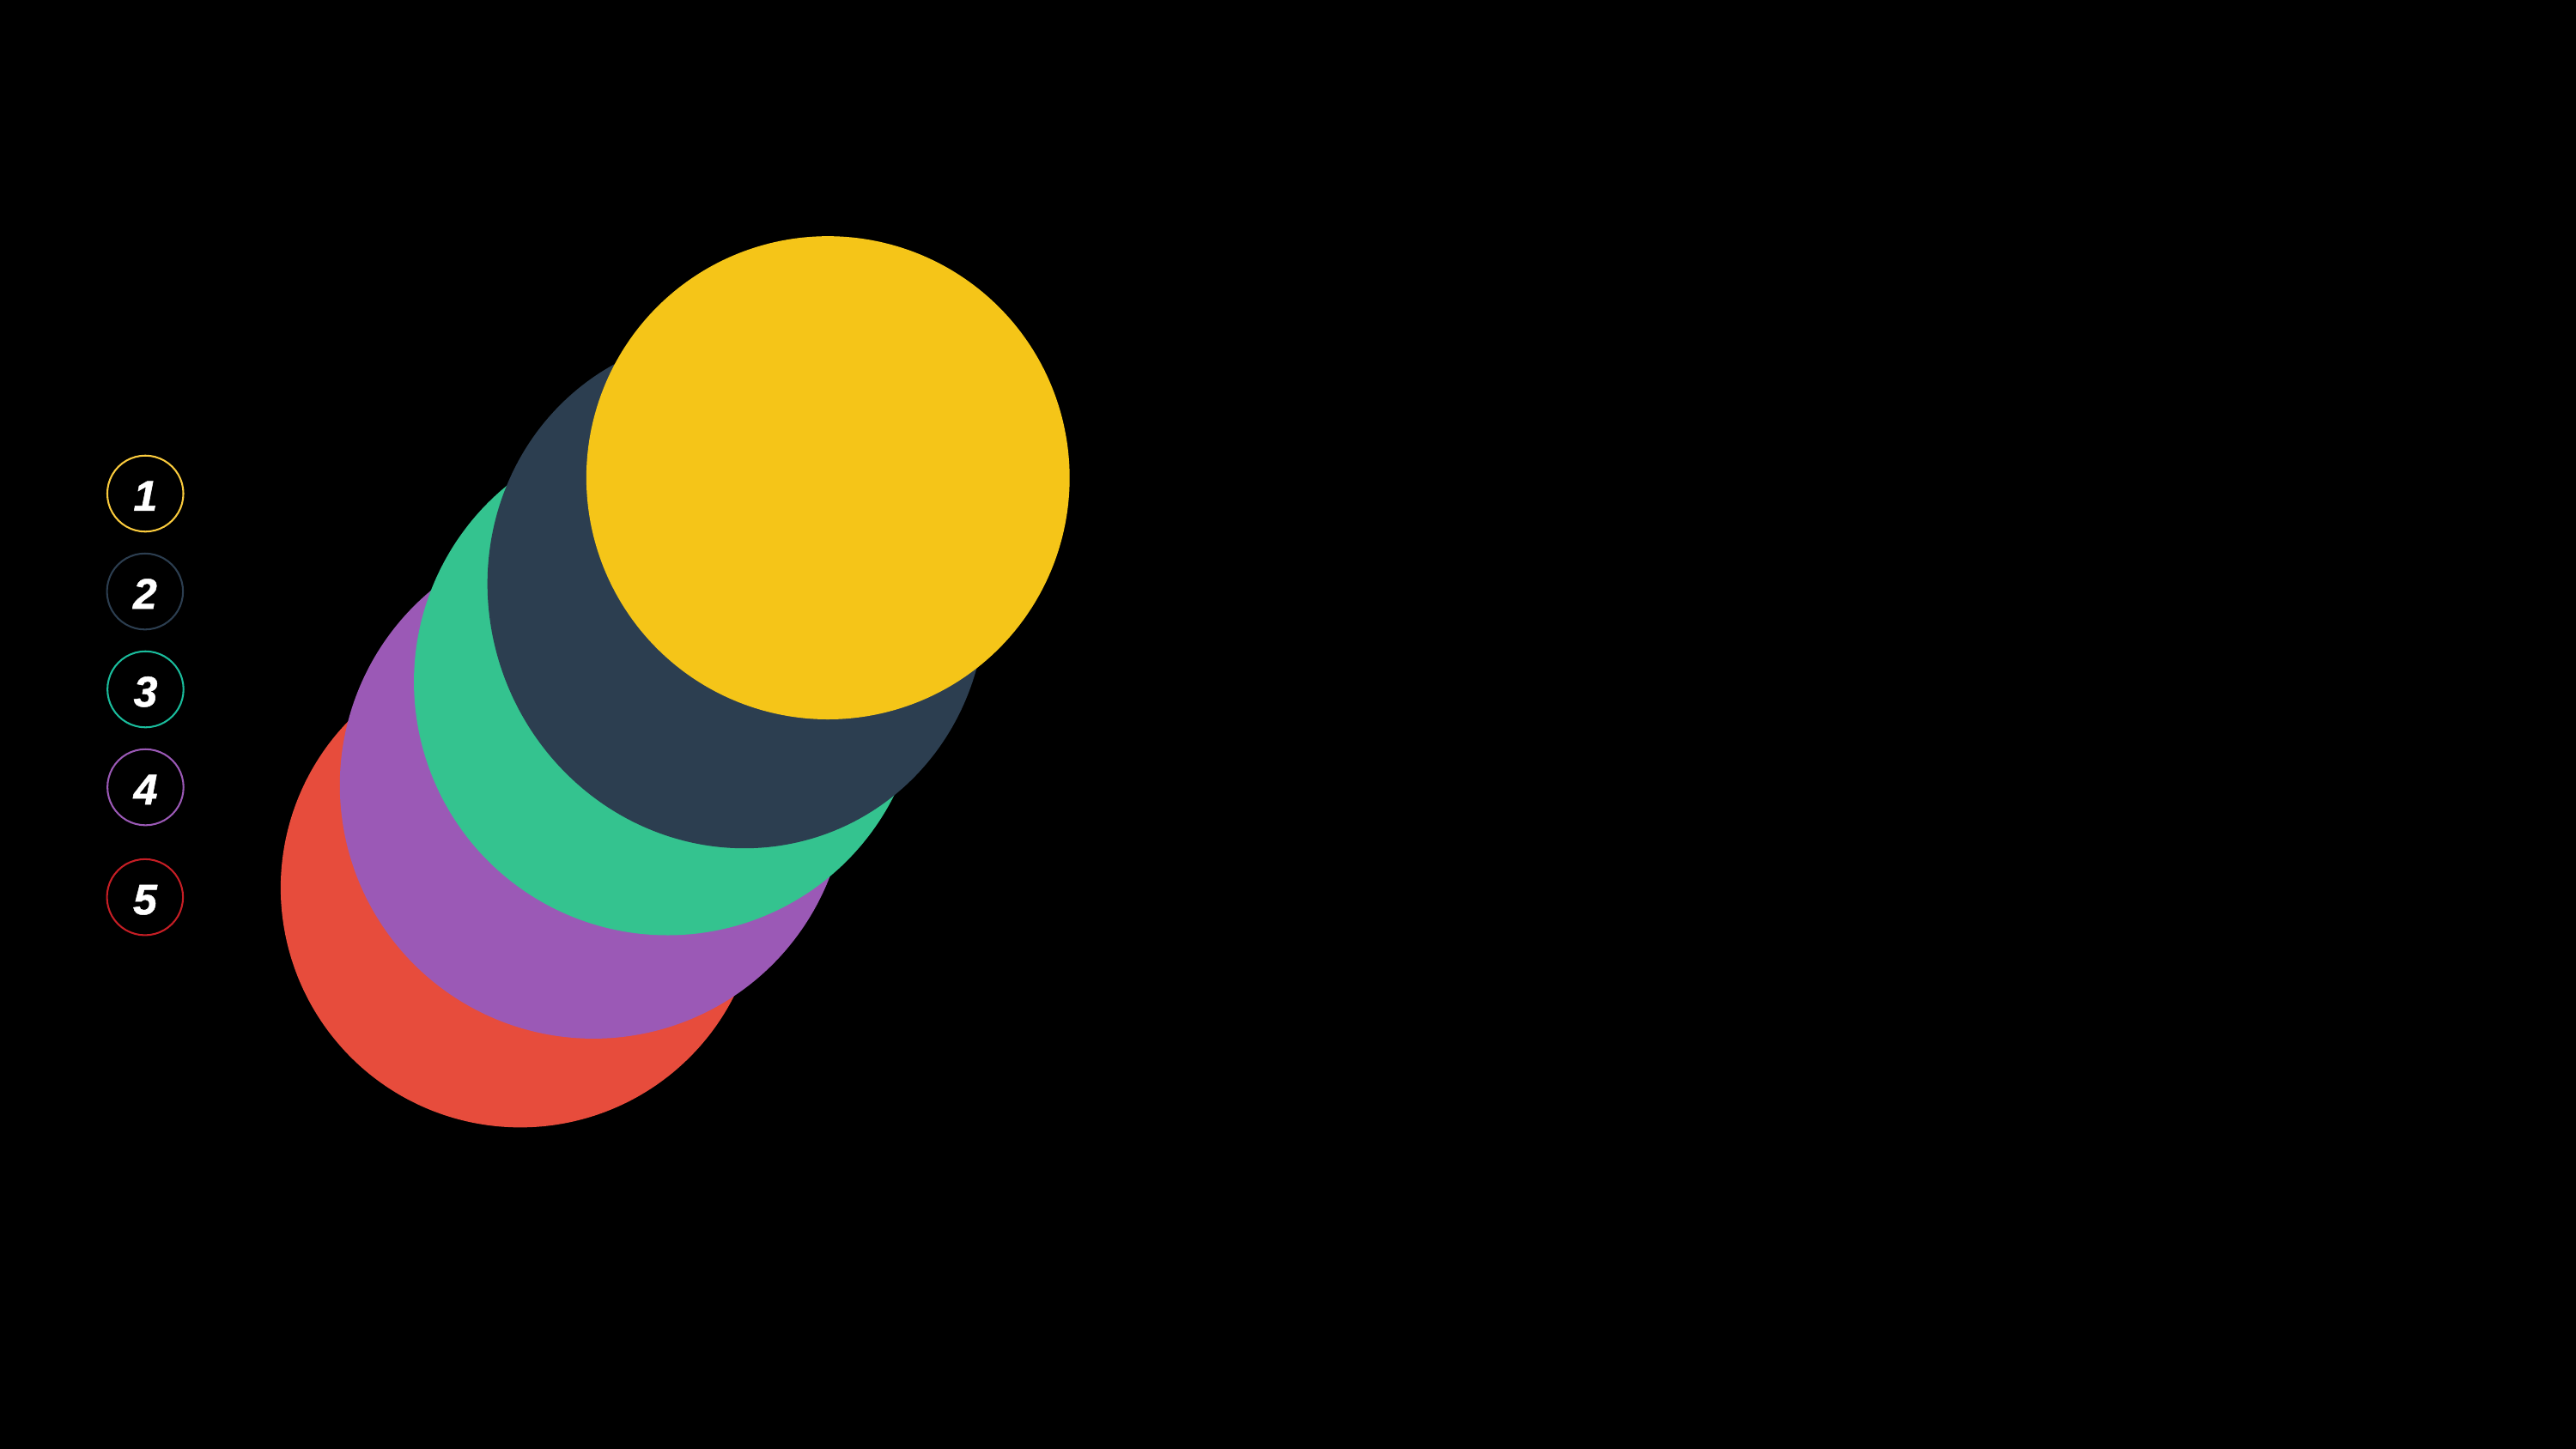

5
STEP
Lorem ipsum is placeholder text commonly used in the graphic, print, and publishing industries for previewing layouts and visual mockups.
1
STEP
Lorem ipsum is placeholder text commonly used in the graphic, print, and publishing industries for previewing layouts and visual mockups.

2
STEP
Lorem ipsum is placeholder text commonly used in the graphic, print, and publishing industries for previewing layouts and visual mockups.
3
STEP
Lorem ipsum is placeholder text commonly used in the graphic, print, and publishing industries for previewing layouts and visual mockups.
4
STEP
Lorem ipsum is placeholder text commonly used in the graphic, print, and publishing industries for previewing layouts and visual mockups.

1

2

3
4
5